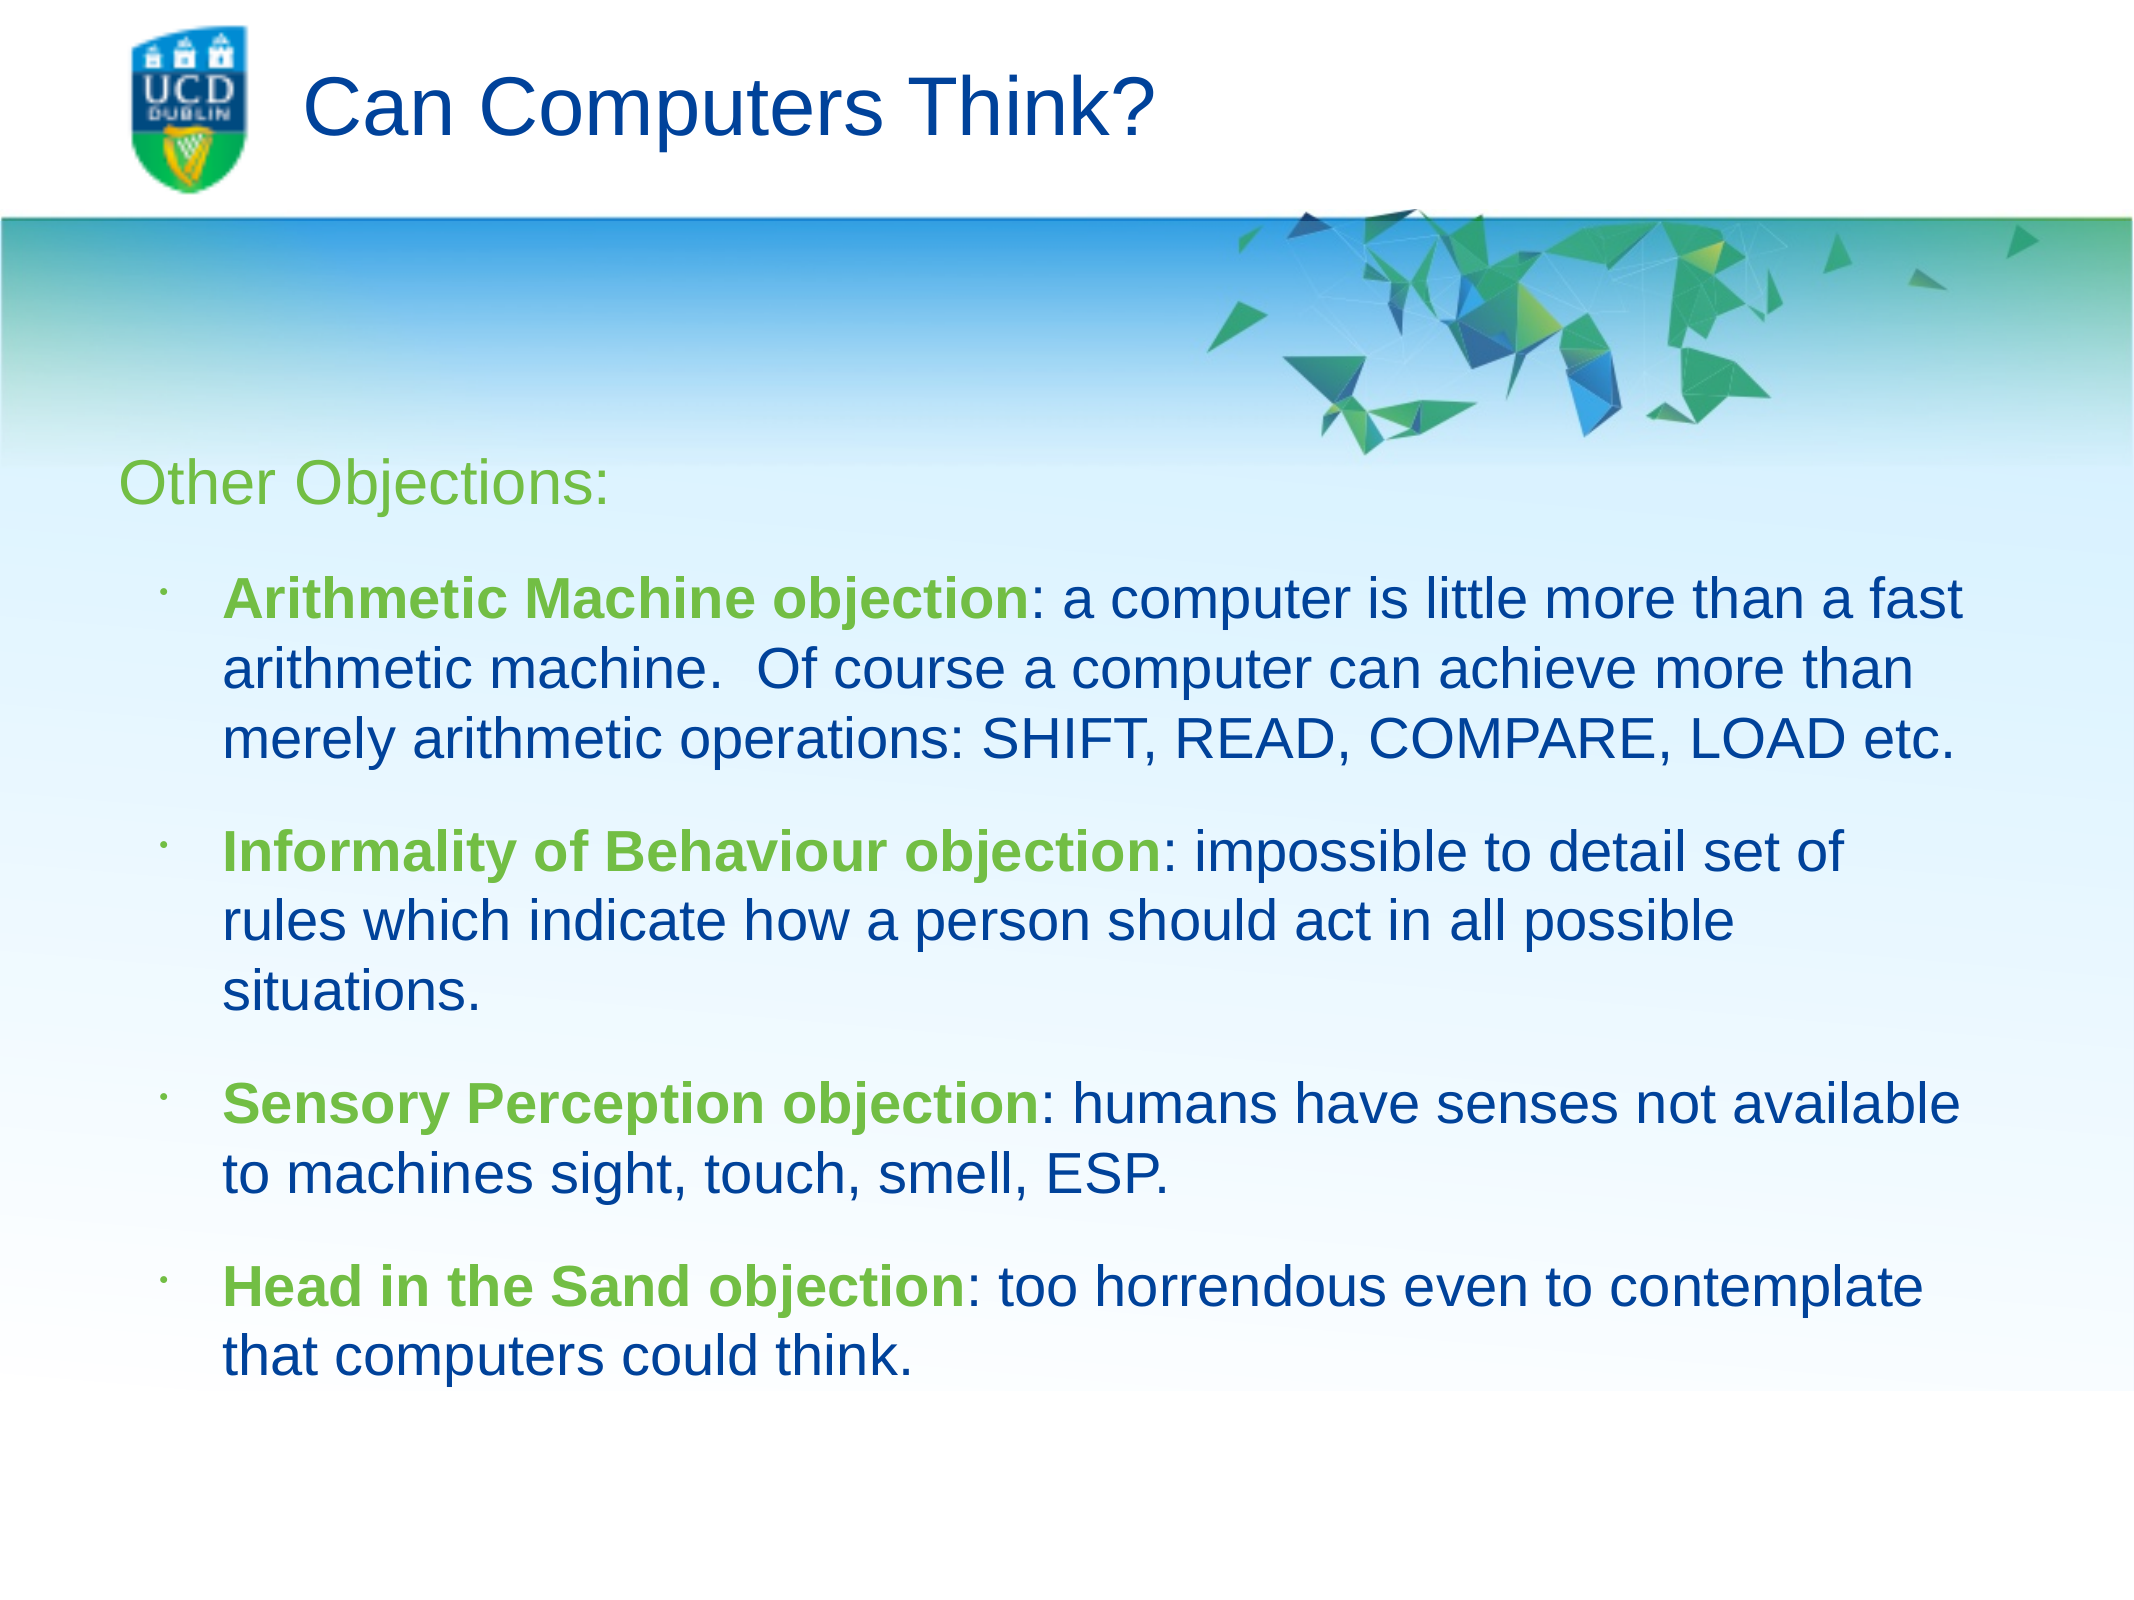

# Can Computers Think?
Other Objections:
Arithmetic Machine objection: a computer is little more than a fast arithmetic machine.  Of course a computer can achieve more than merely arithmetic operations: SHIFT, READ, COMPARE, LOAD etc.
Informality of Behaviour objection: impossible to detail set of rules which indicate how a person should act in all possible situations.
Sensory Perception objection: humans have senses not available to machines sight, touch, smell, ESP.
Head in the Sand objection: too horrendous even to contemplate that computers could think.